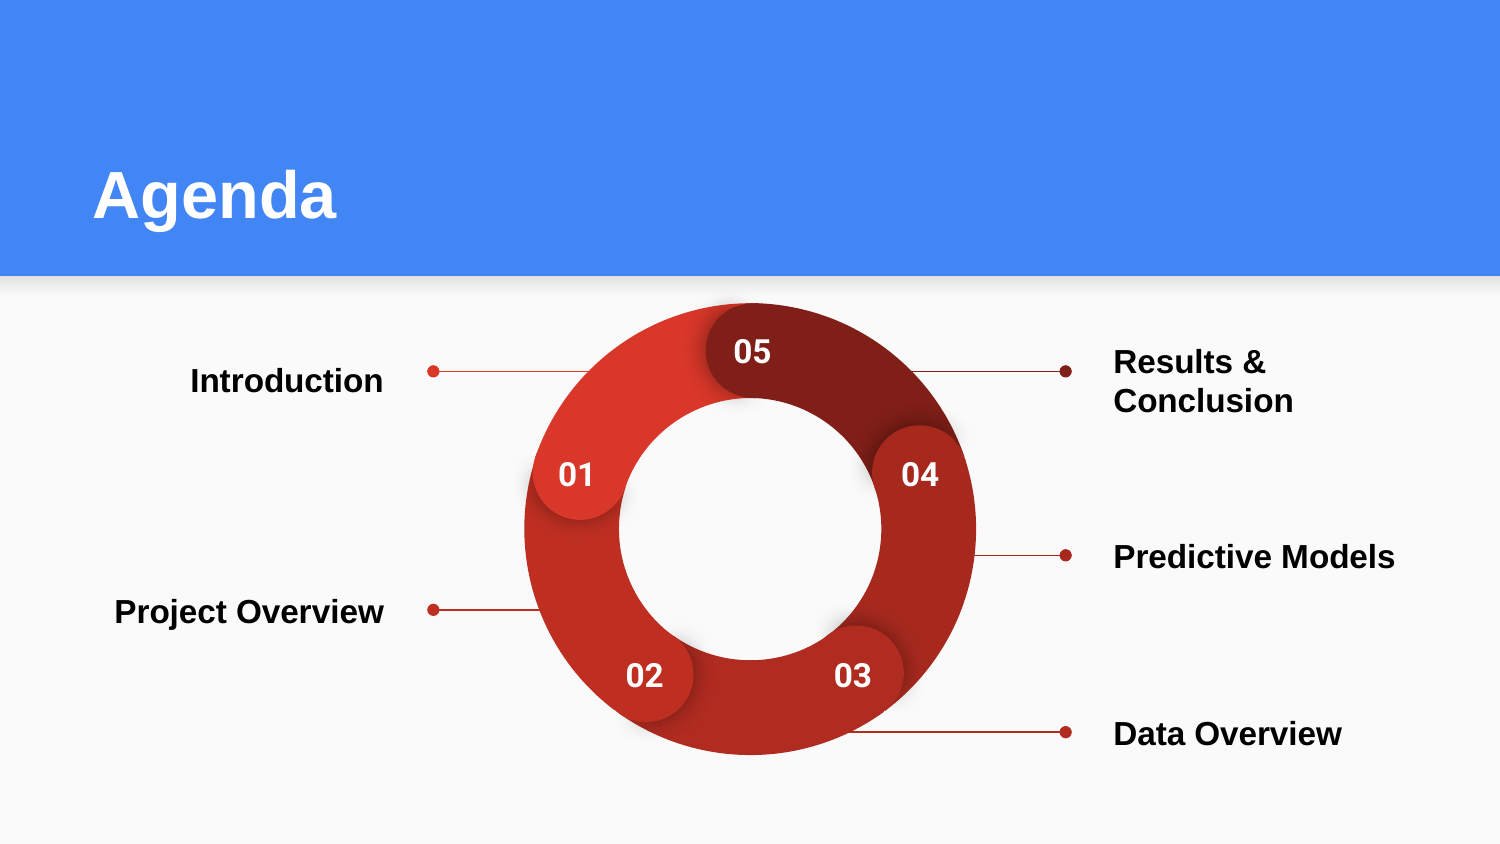

# Agenda

05

01
04

02
03
Introduction
Results & Conclusion
Predictive Models
Project Overview
Data Overview